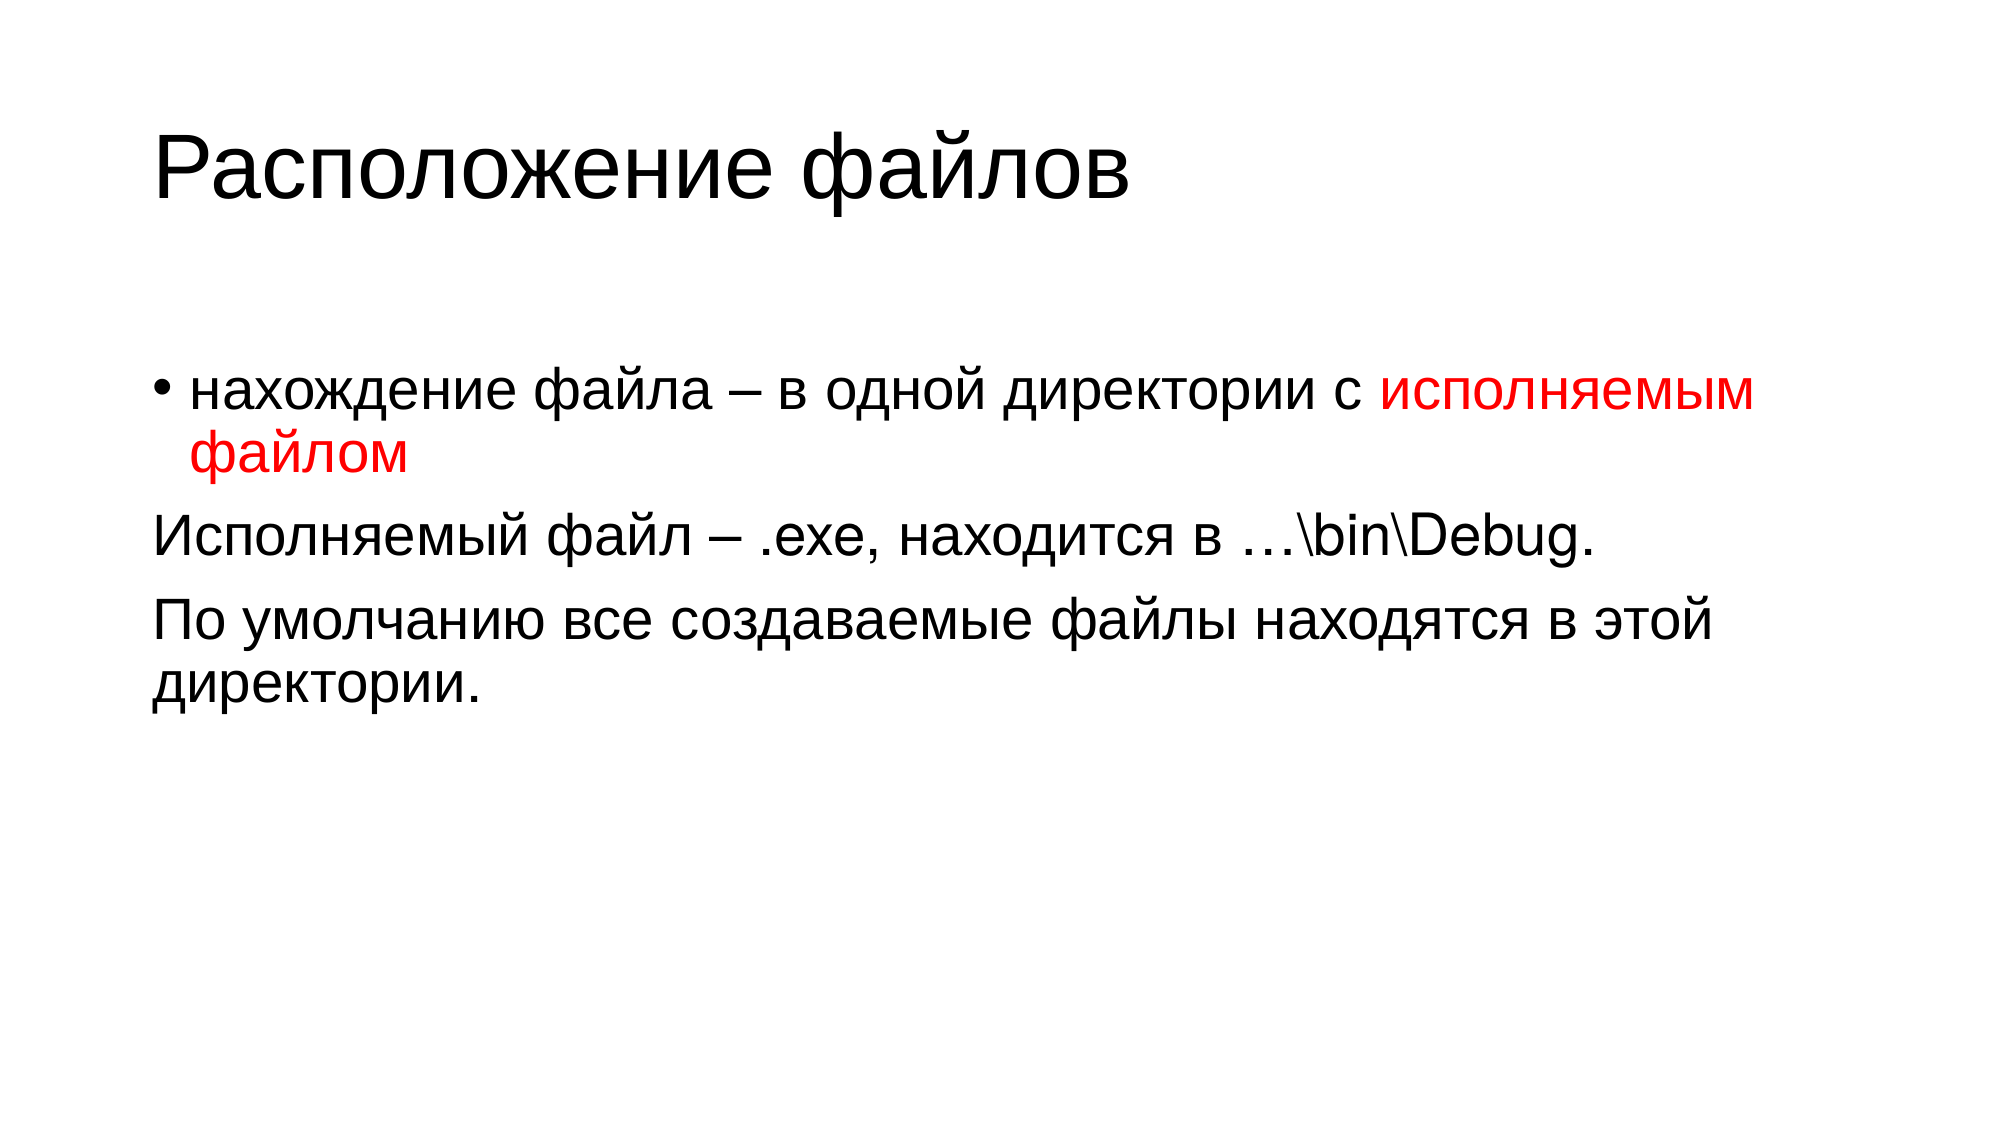

# Расположение файлов
нахождение файла – в одной директории с исполняемым файлом
Исполняемый файл – .exe, находится в …\bin\Debug.
По умолчанию все создаваемые файлы находятся в этой директории.